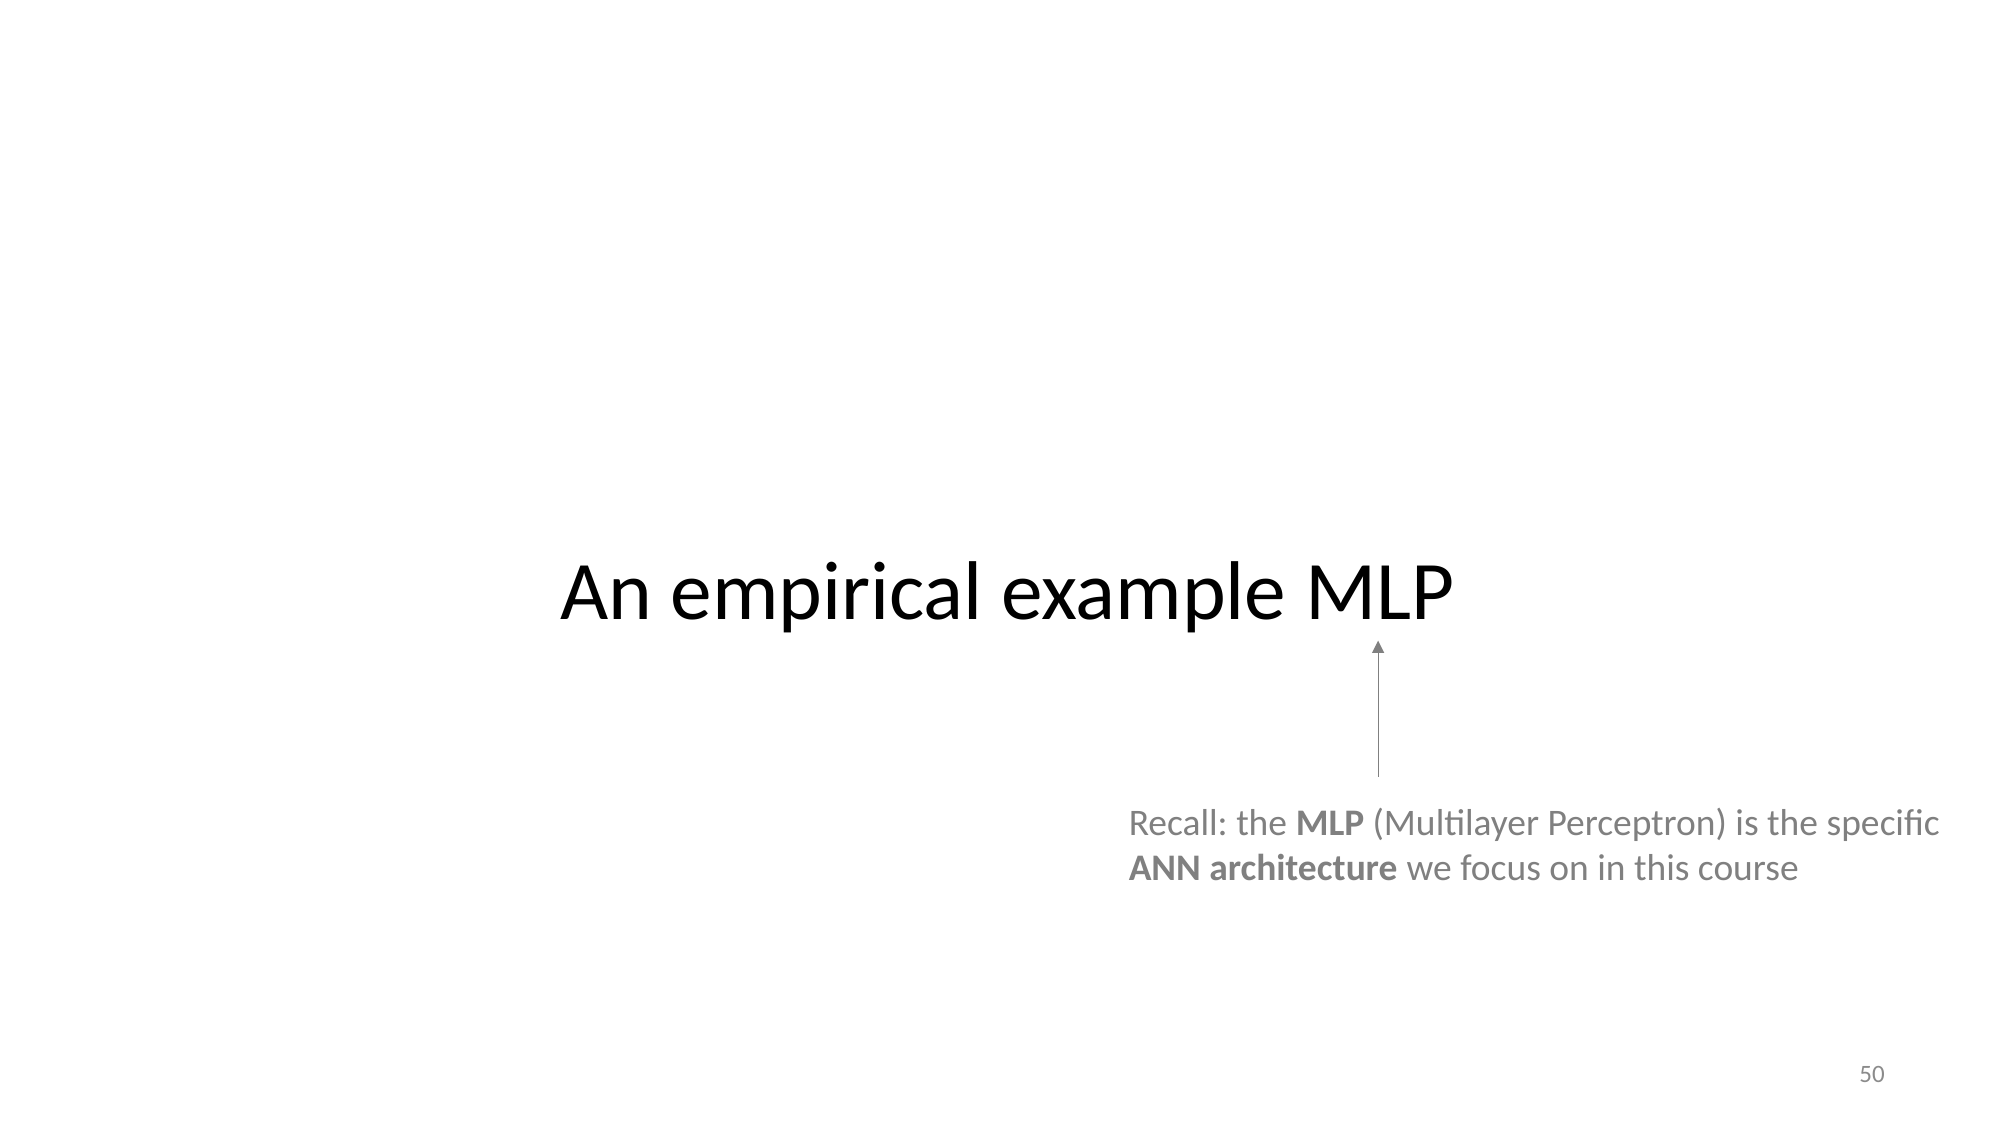

# An empirical example MLP
Recall: the MLP (Multilayer Perceptron) is the specific ANN architecture we focus on in this course
50